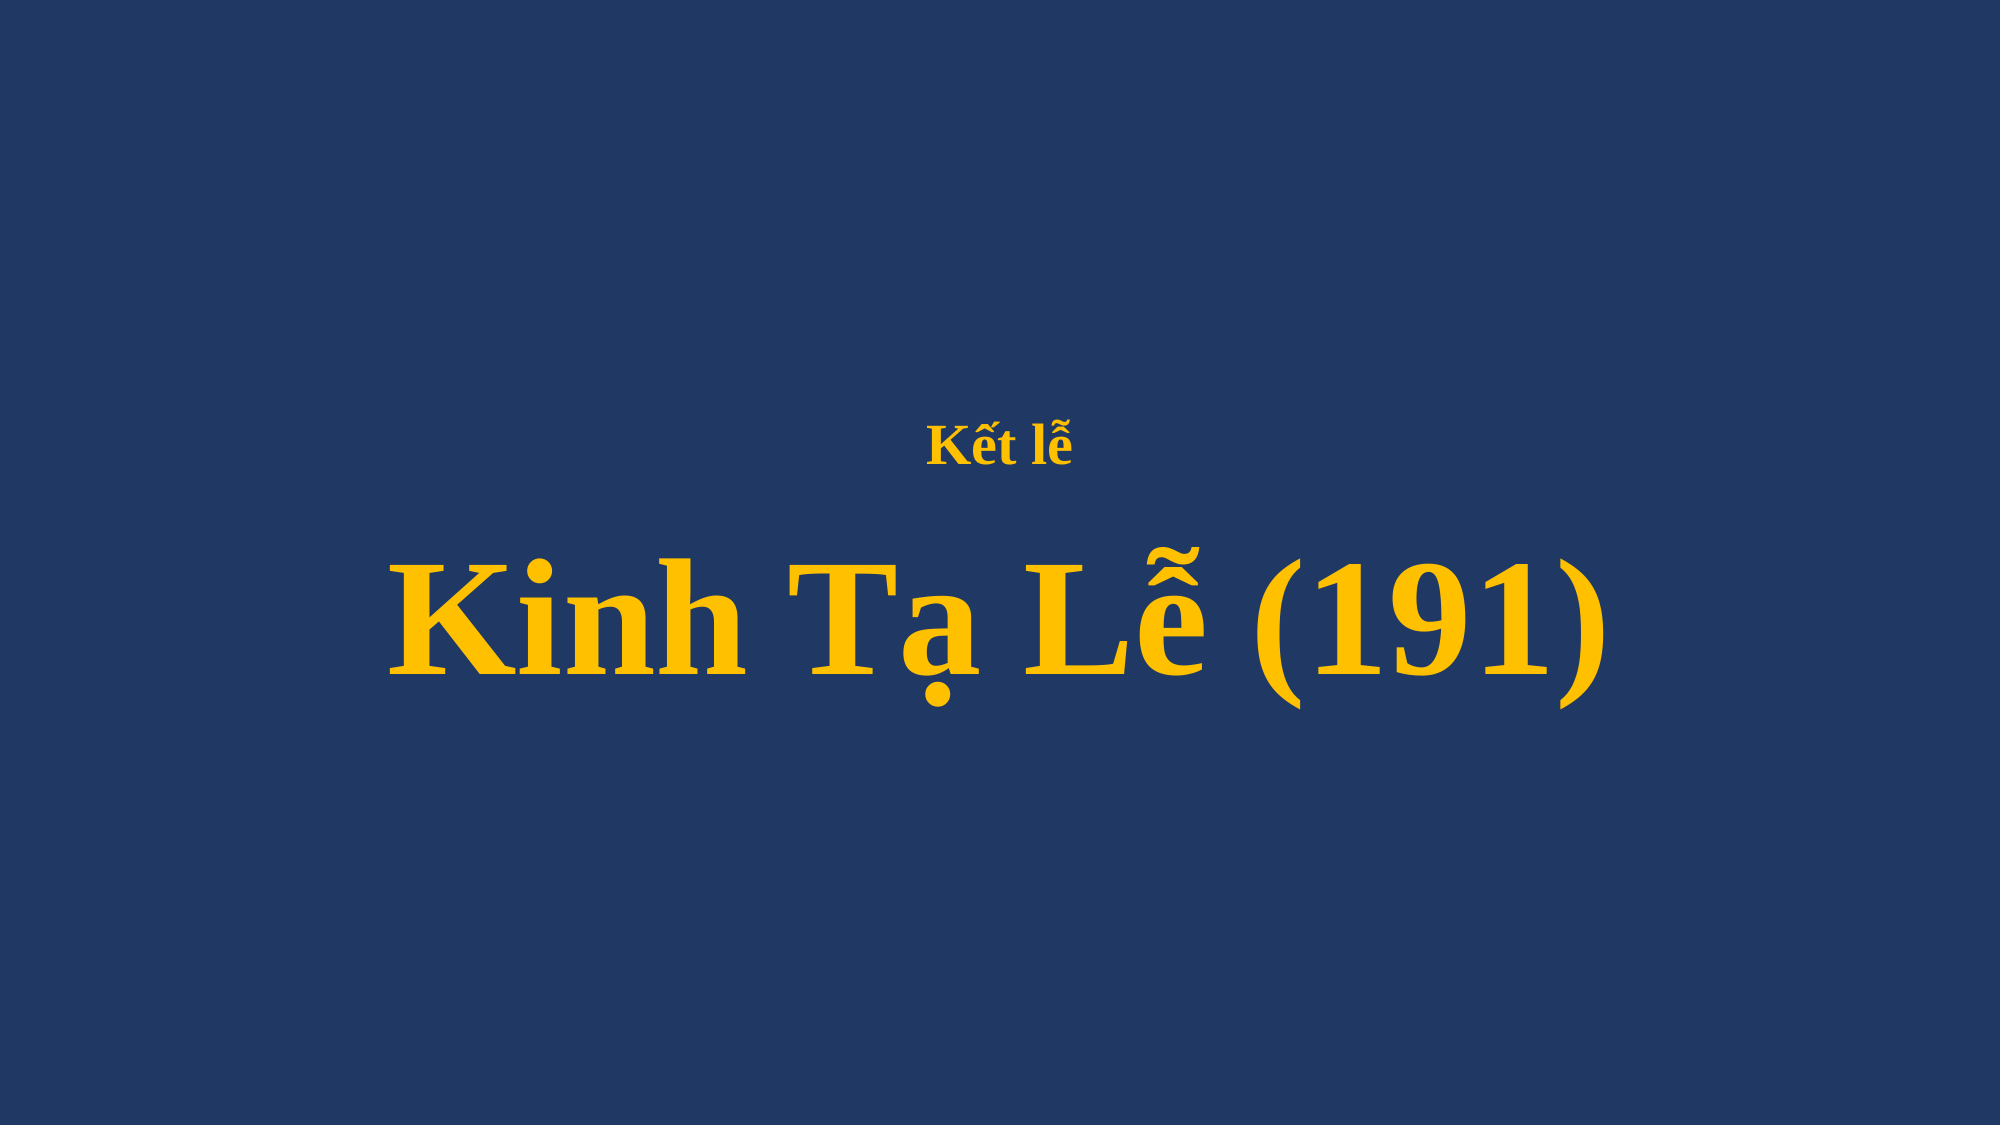

# Kết lễ Kinh Tạ Lễ (191)